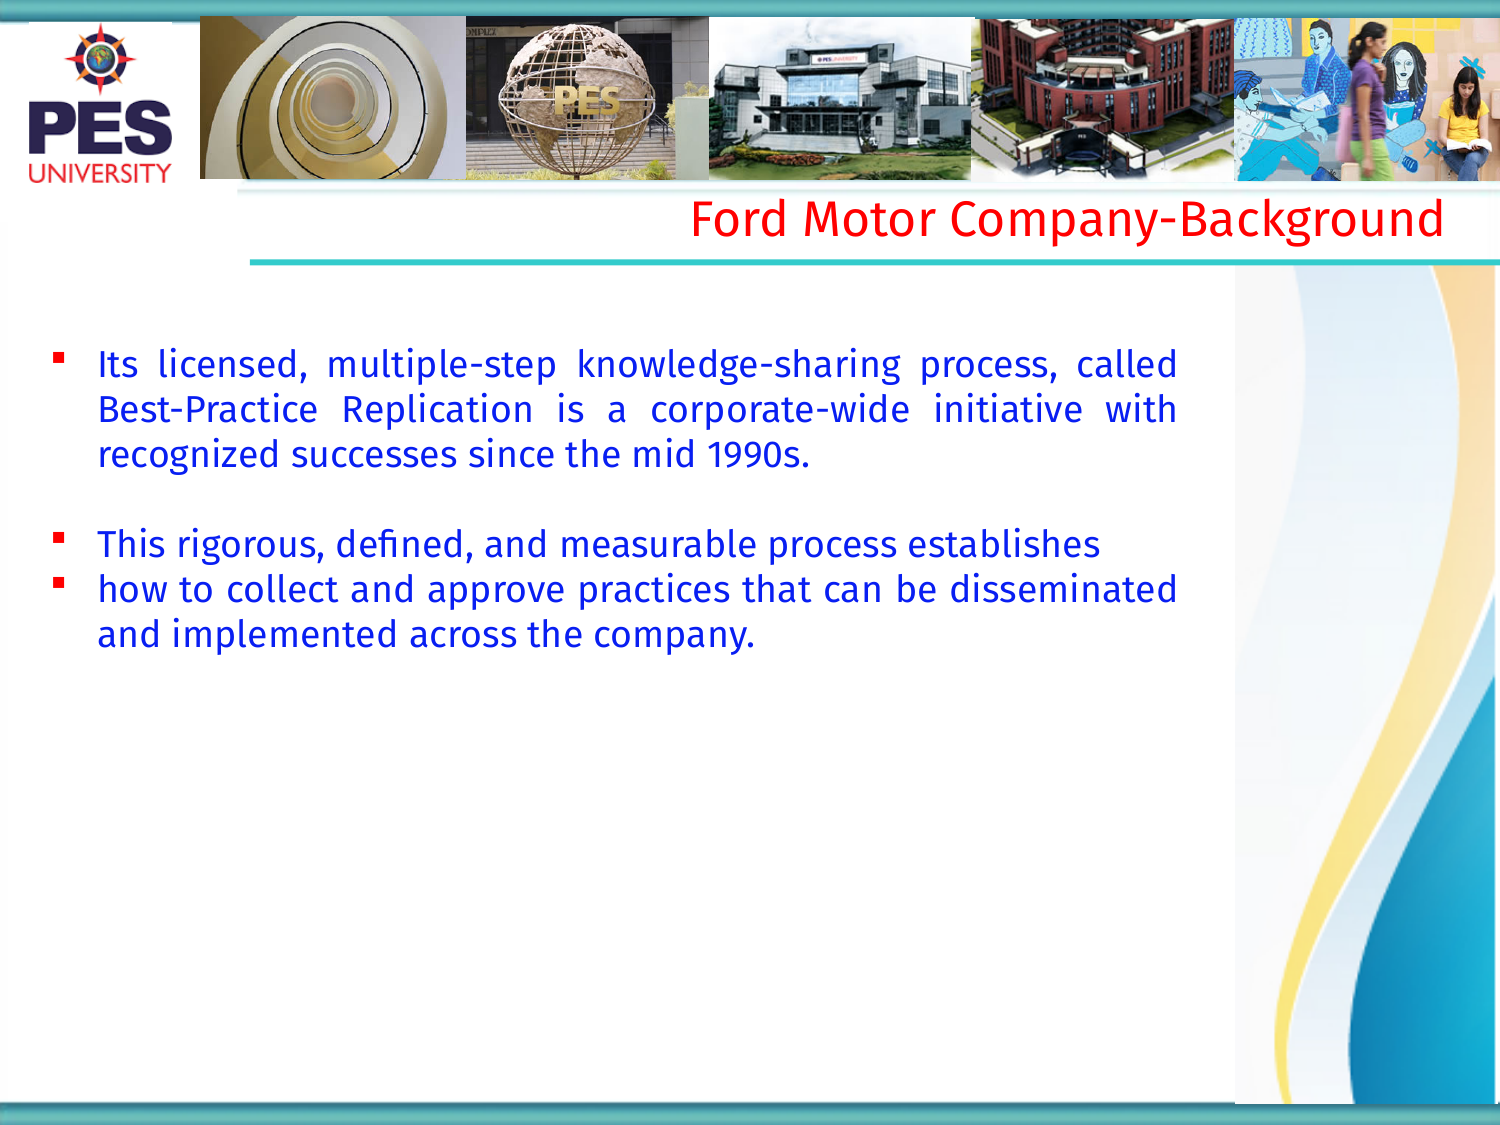

Ford Motor Company-Background

Its licensed, multiple-step knowledge-sharing process, called Best-Practice Replication is a corporate-wide initiative with recognized successes since the mid 1990s.

This rigorous, defined, and measurable process establishes
how to collect and approve practices that can be disseminated and implemented across the company.